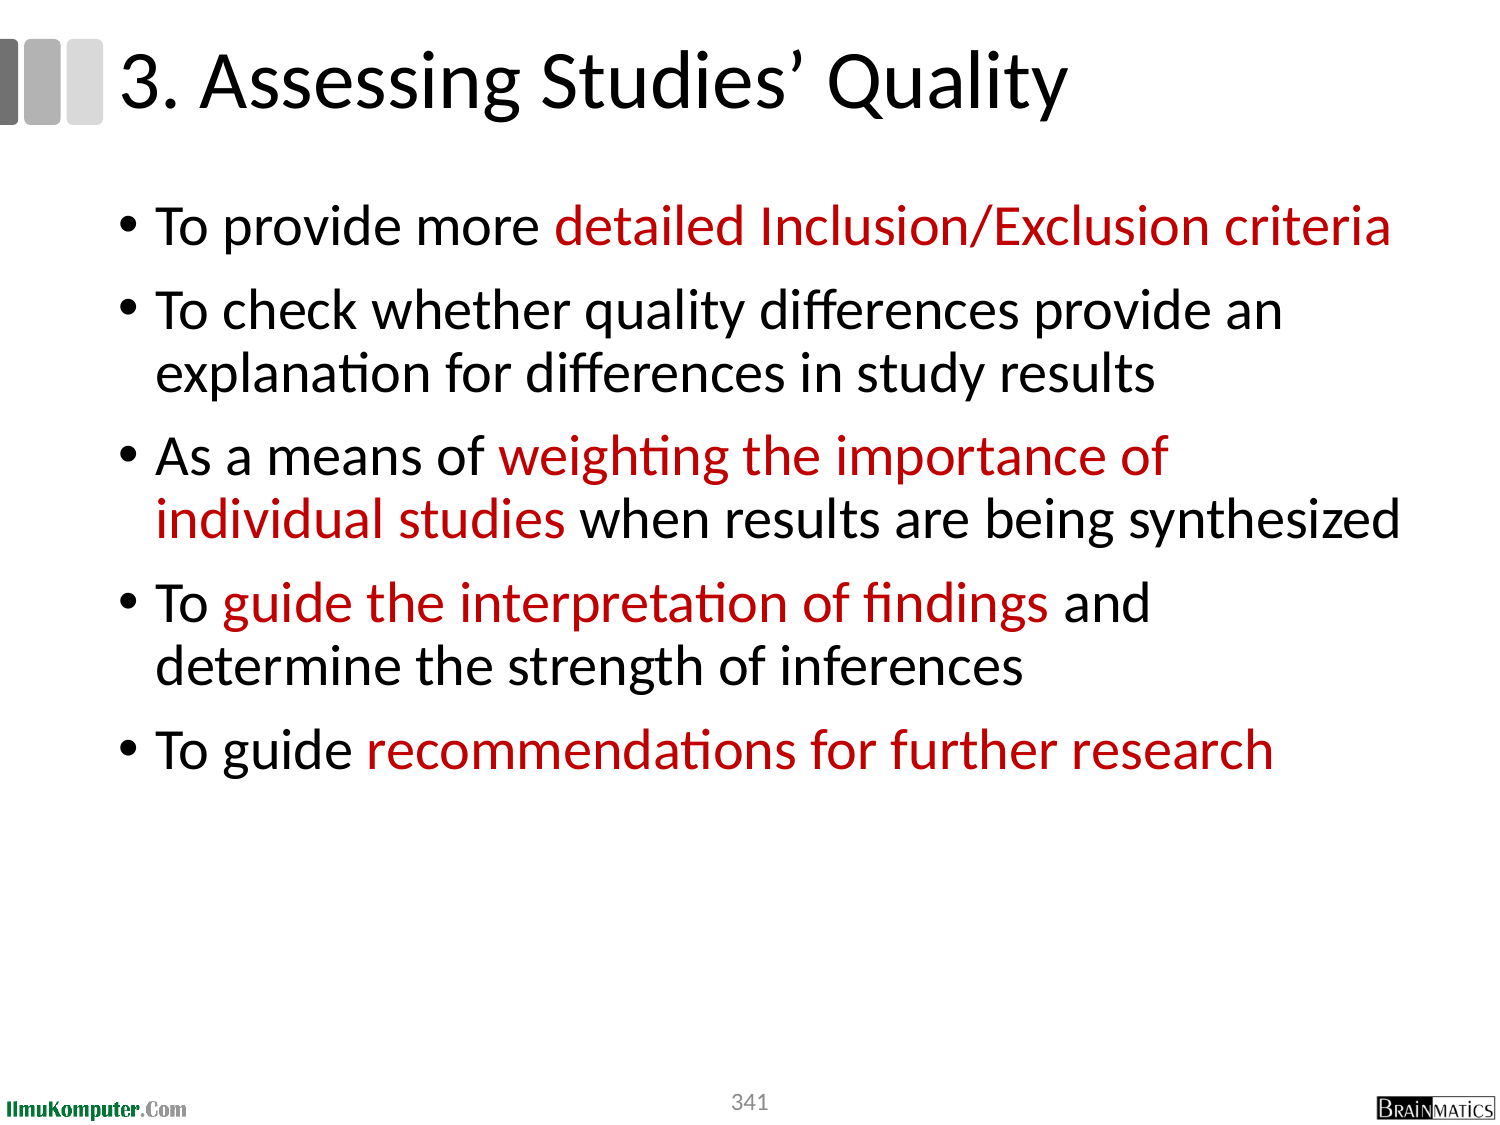

# 3. Assessing Studies’ Quality
To provide more detailed Inclusion/Exclusion criteria
To check whether quality differences provide an explanation for differences in study results
As a means of weighting the importance of individual studies when results are being synthesized
To guide the interpretation of findings and determine the strength of inferences
To guide recommendations for further research
341